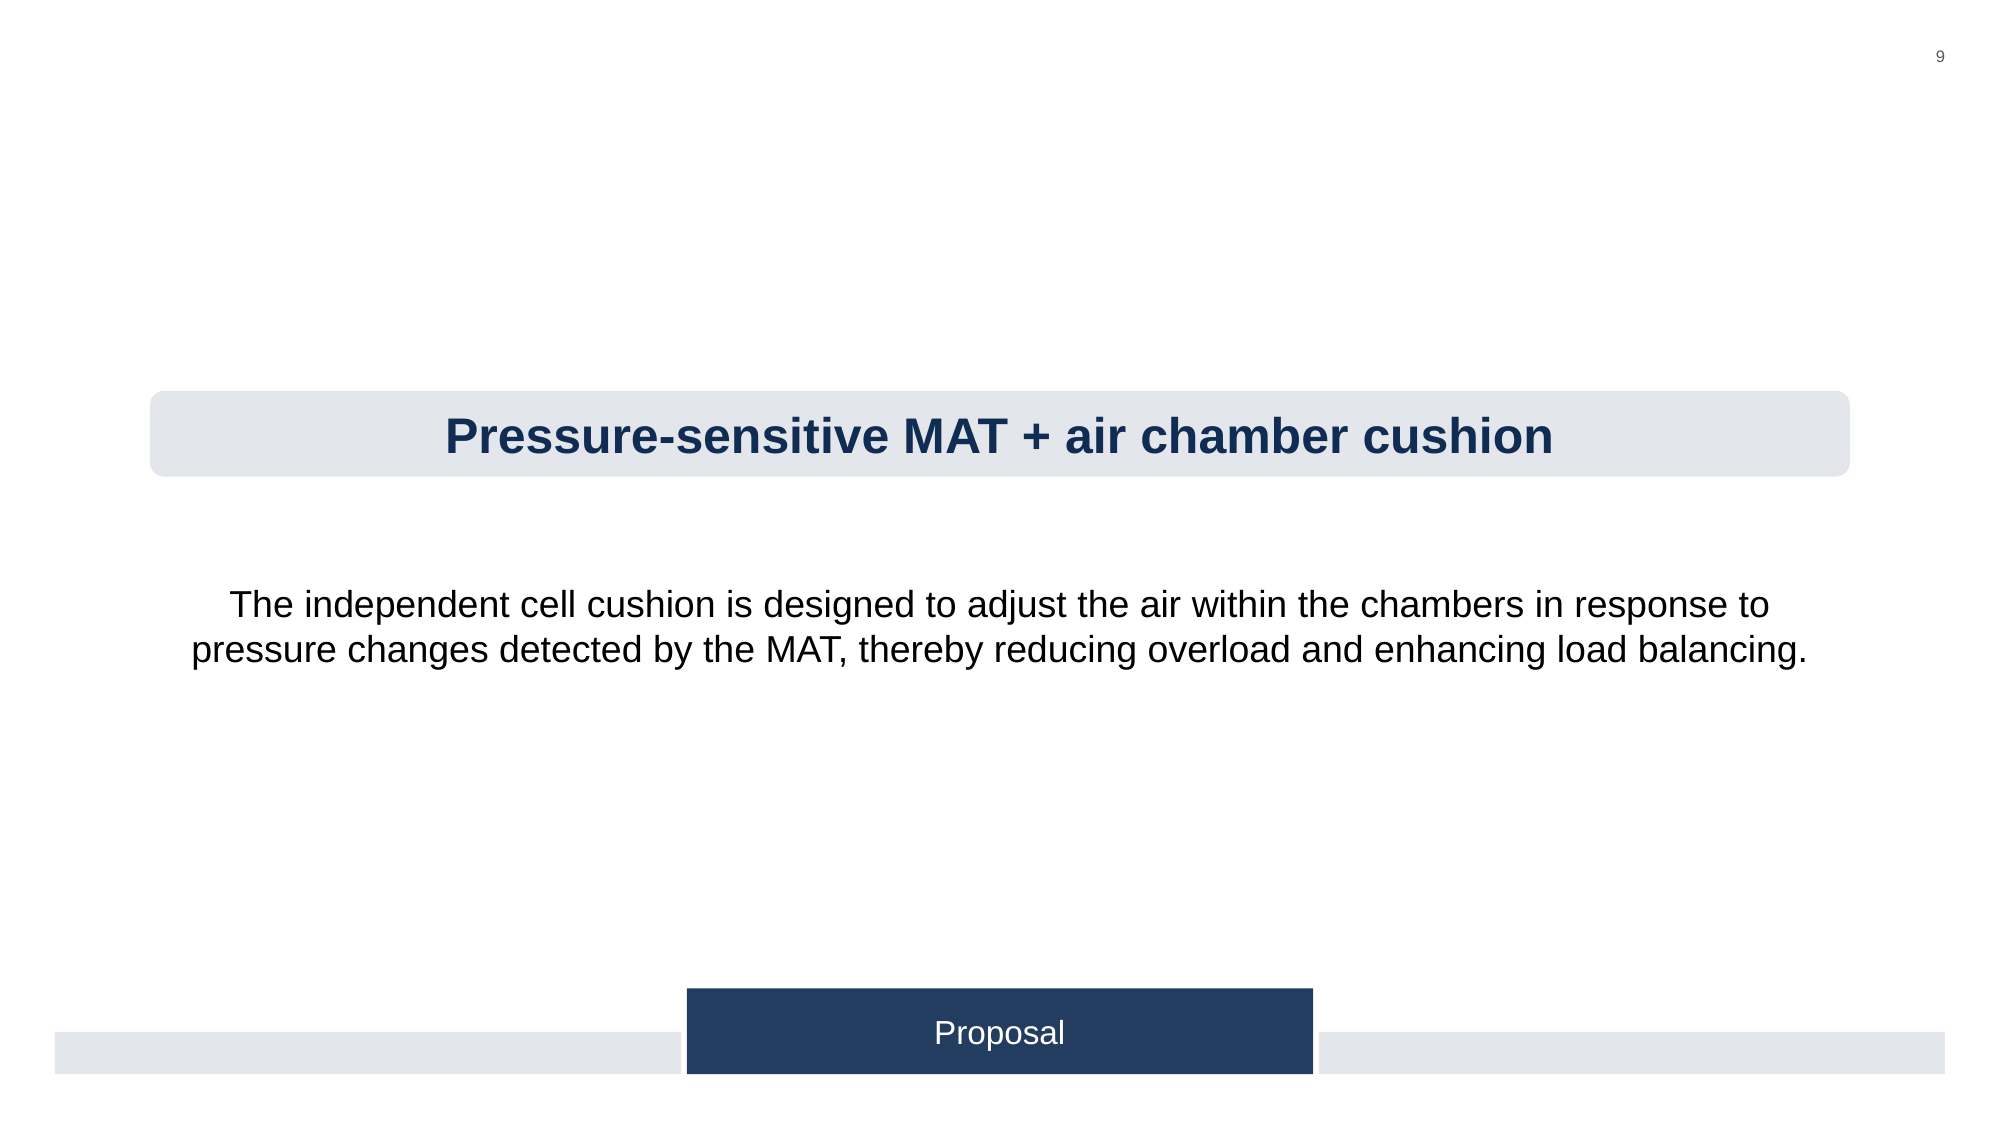

9
Pressure-sensitive MAT + air chamber cushion
The independent cell cushion is designed to adjust the air within the chambers in response to pressure changes detected by the MAT, thereby reducing overload and enhancing load balancing.
Proposal

Conclusion